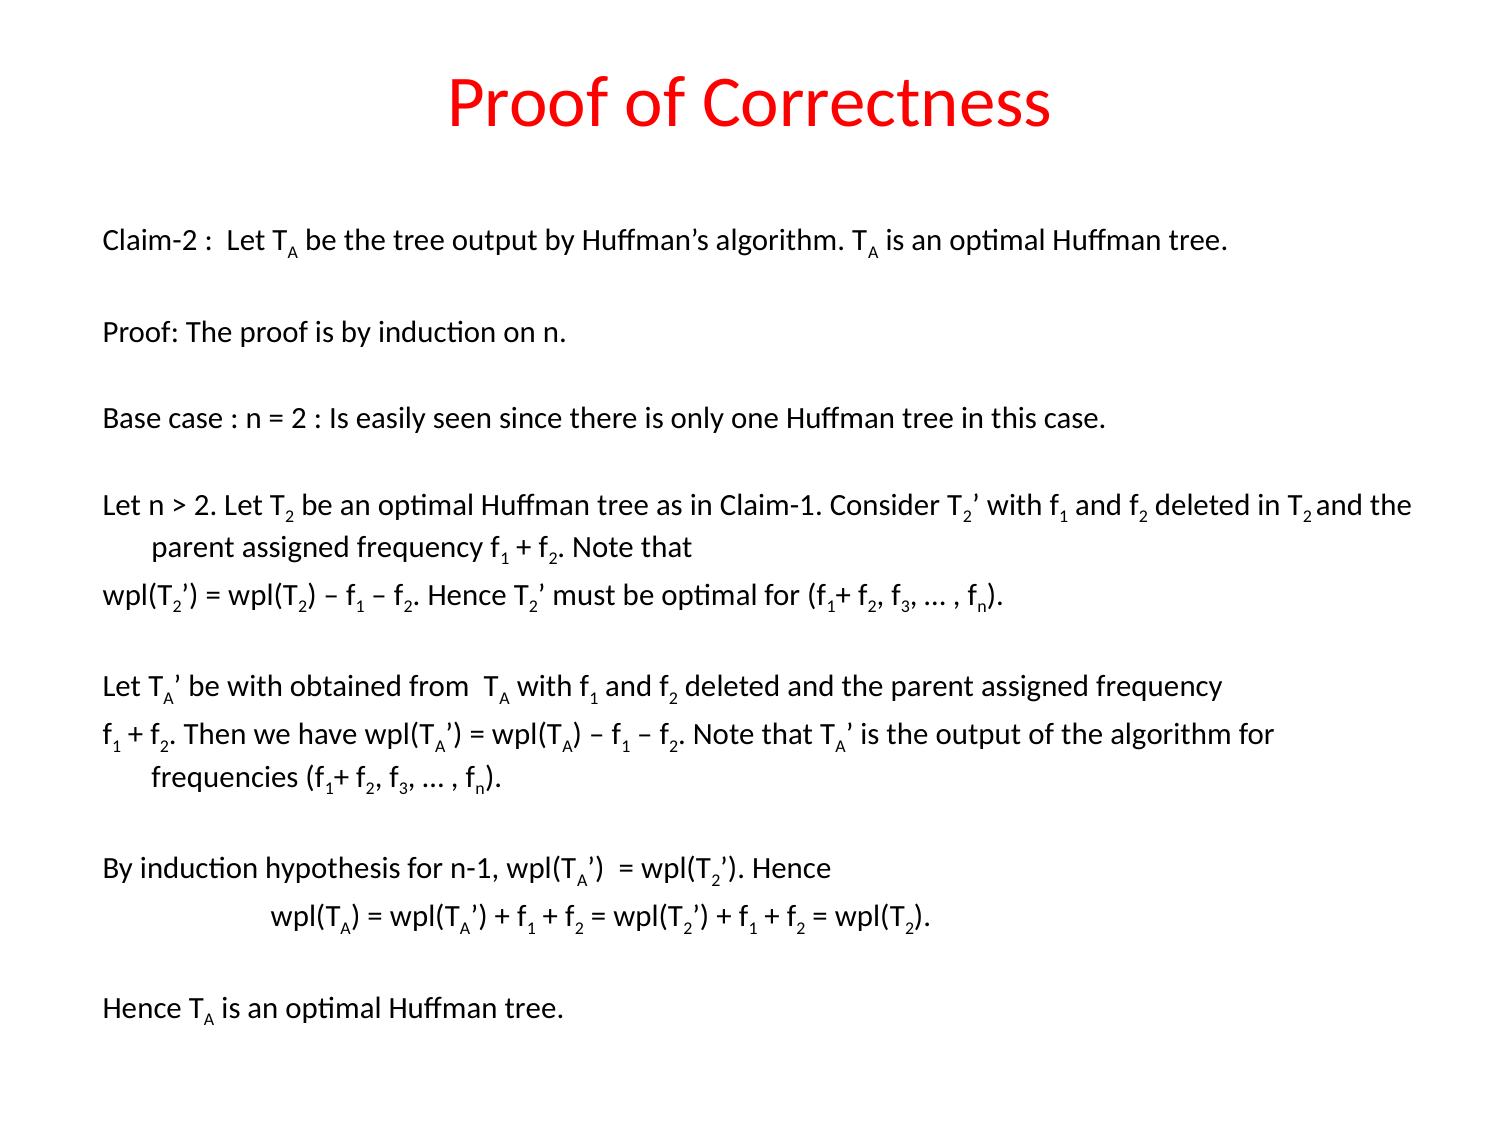

# Proof of Correctness
Claim-2 :  Let TA be the tree output by Huffman’s algorithm. TA is an optimal Huffman tree.

Proof: The proof is by induction on n.

Base case : n = 2 : Is easily seen since there is only one Huffman tree in this case.

Let n > 2. Let T2 be an optimal Huffman tree as in Claim-1. Consider T2’ with f1 and f2 deleted in T2 and the parent assigned frequency f1 + f2. Note that
wpl(T2’) = wpl(T2) – f1 – f2. Hence T2’ must be optimal for (f1+ f2, f3, … , fn).

Let TA’ be with obtained from  TA with f1 and f2 deleted and the parent assigned frequency
f1 + f2. Then we have wpl(TA’) = wpl(TA) – f1 – f2. Note that TA’ is the output of the algorithm for frequencies (f1+ f2, f3, … , fn).

By induction hypothesis for n-1, wpl(TA’)  = wpl(T2’). Hence
                        wpl(TA) = wpl(TA’) + f1 + f2 = wpl(T2’) + f1 + f2 = wpl(T2).

Hence TA is an optimal Huffman tree.